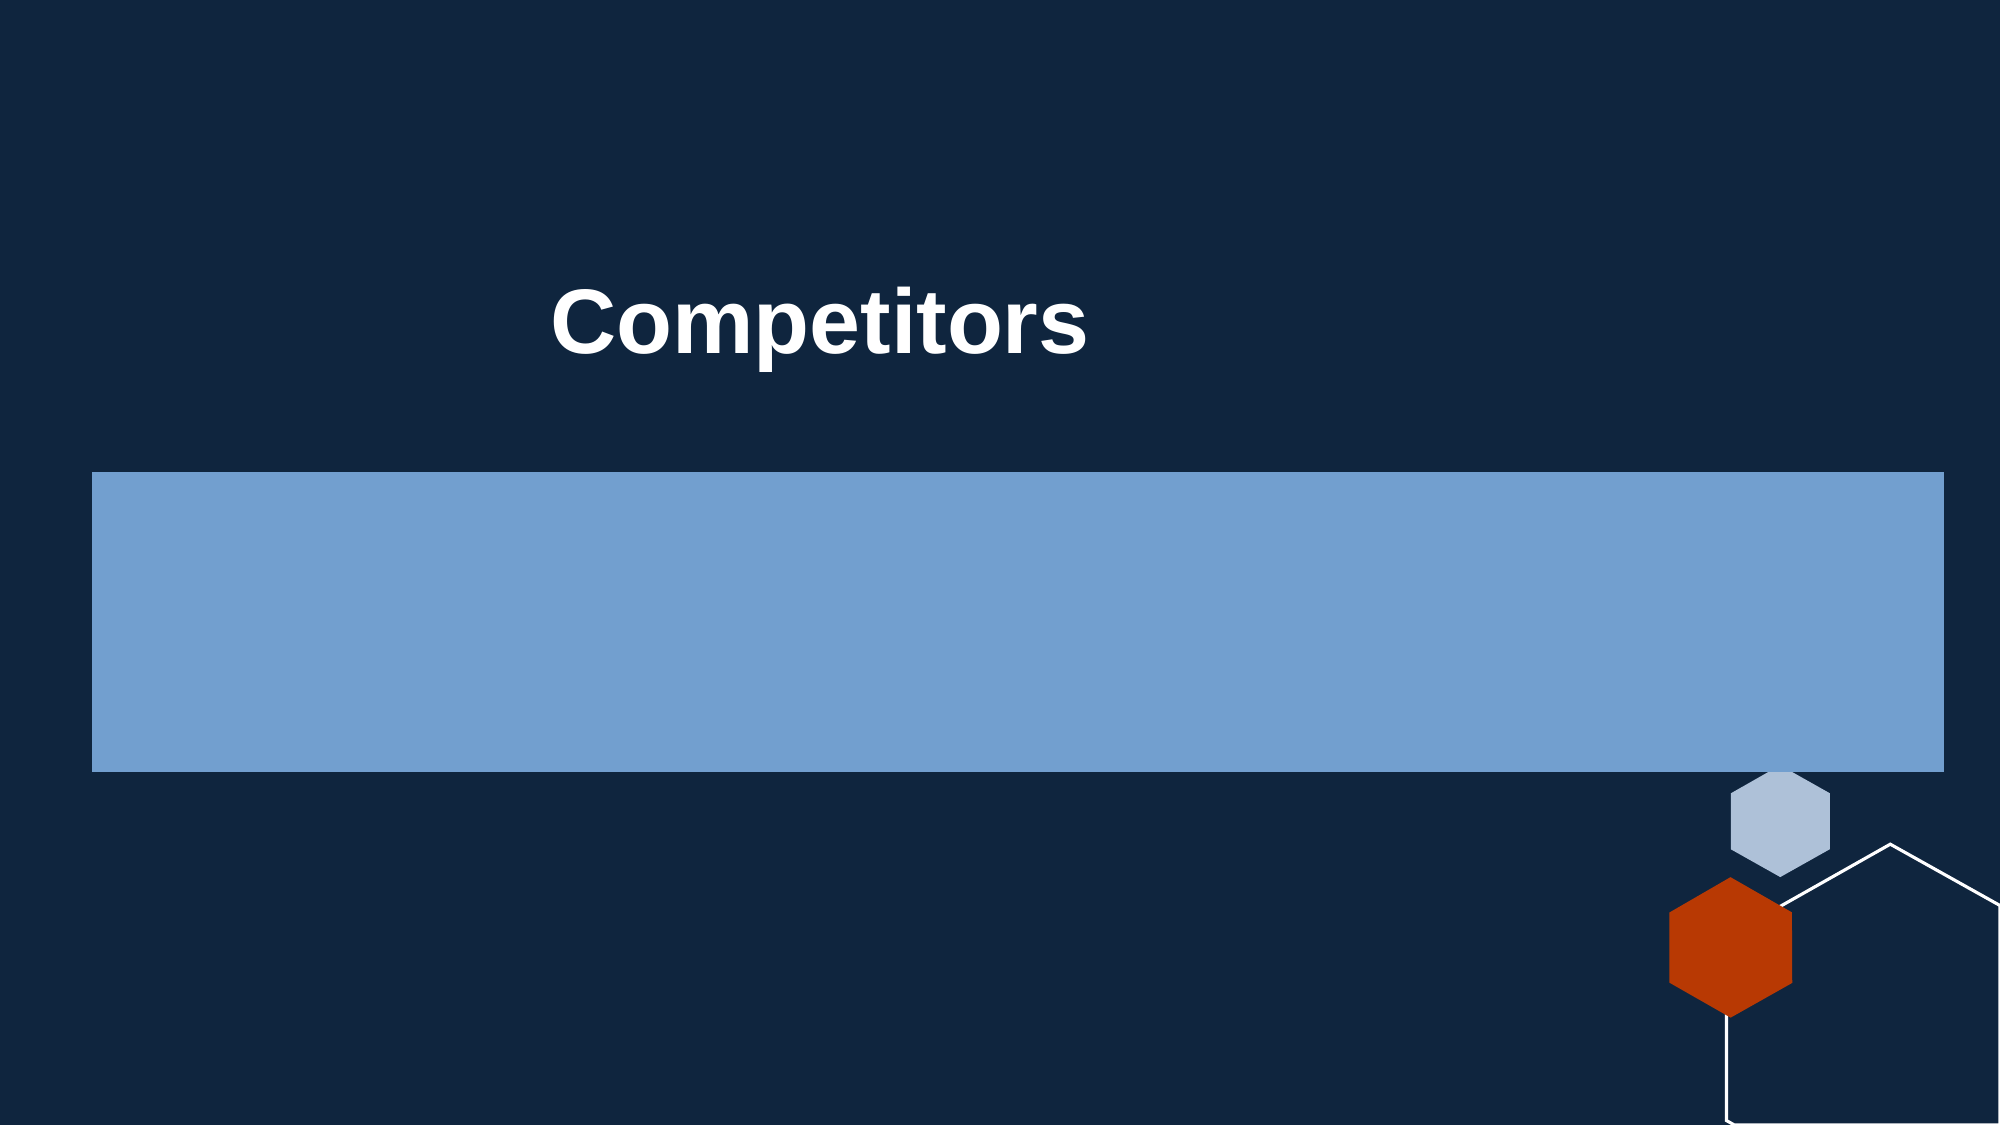

# Competitors
- Western-based career platforms
- Traditional counselors
- Google Forms aptitude tools
BUT hey, none are tailored for the Kenyan job market or courses offered in the Kenyan Institutions!